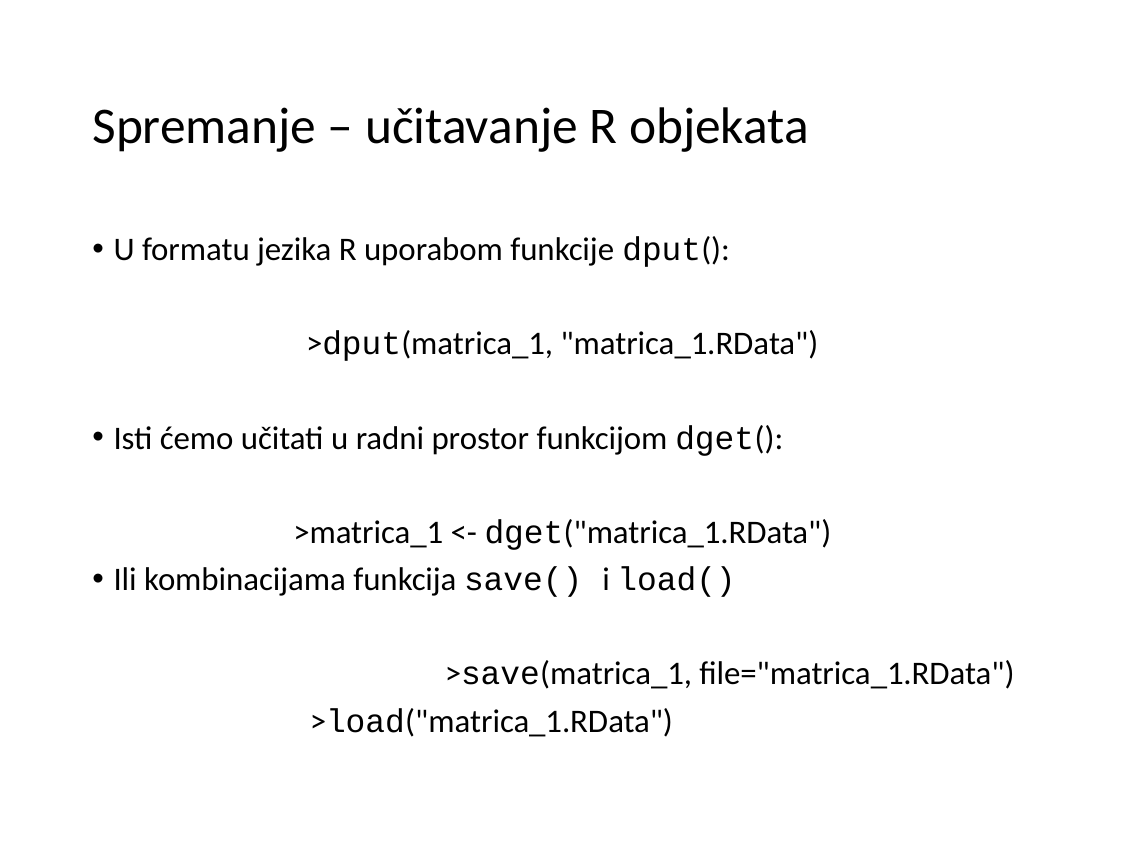

# Spremanje – učitavanje R objekata
U formatu jezika R uporabom funkcije dput():

>dput(matrica_1, "matrica_1.RData")

Isti ćemo učitati u radni prostor funkcijom dget():

>matrica_1 <- dget("matrica_1.RData")
Ili kombinacijama funkcija save() i load()

		       >save(matrica_1, file="matrica_1.RData")
                             >load("matrica_1.RData")